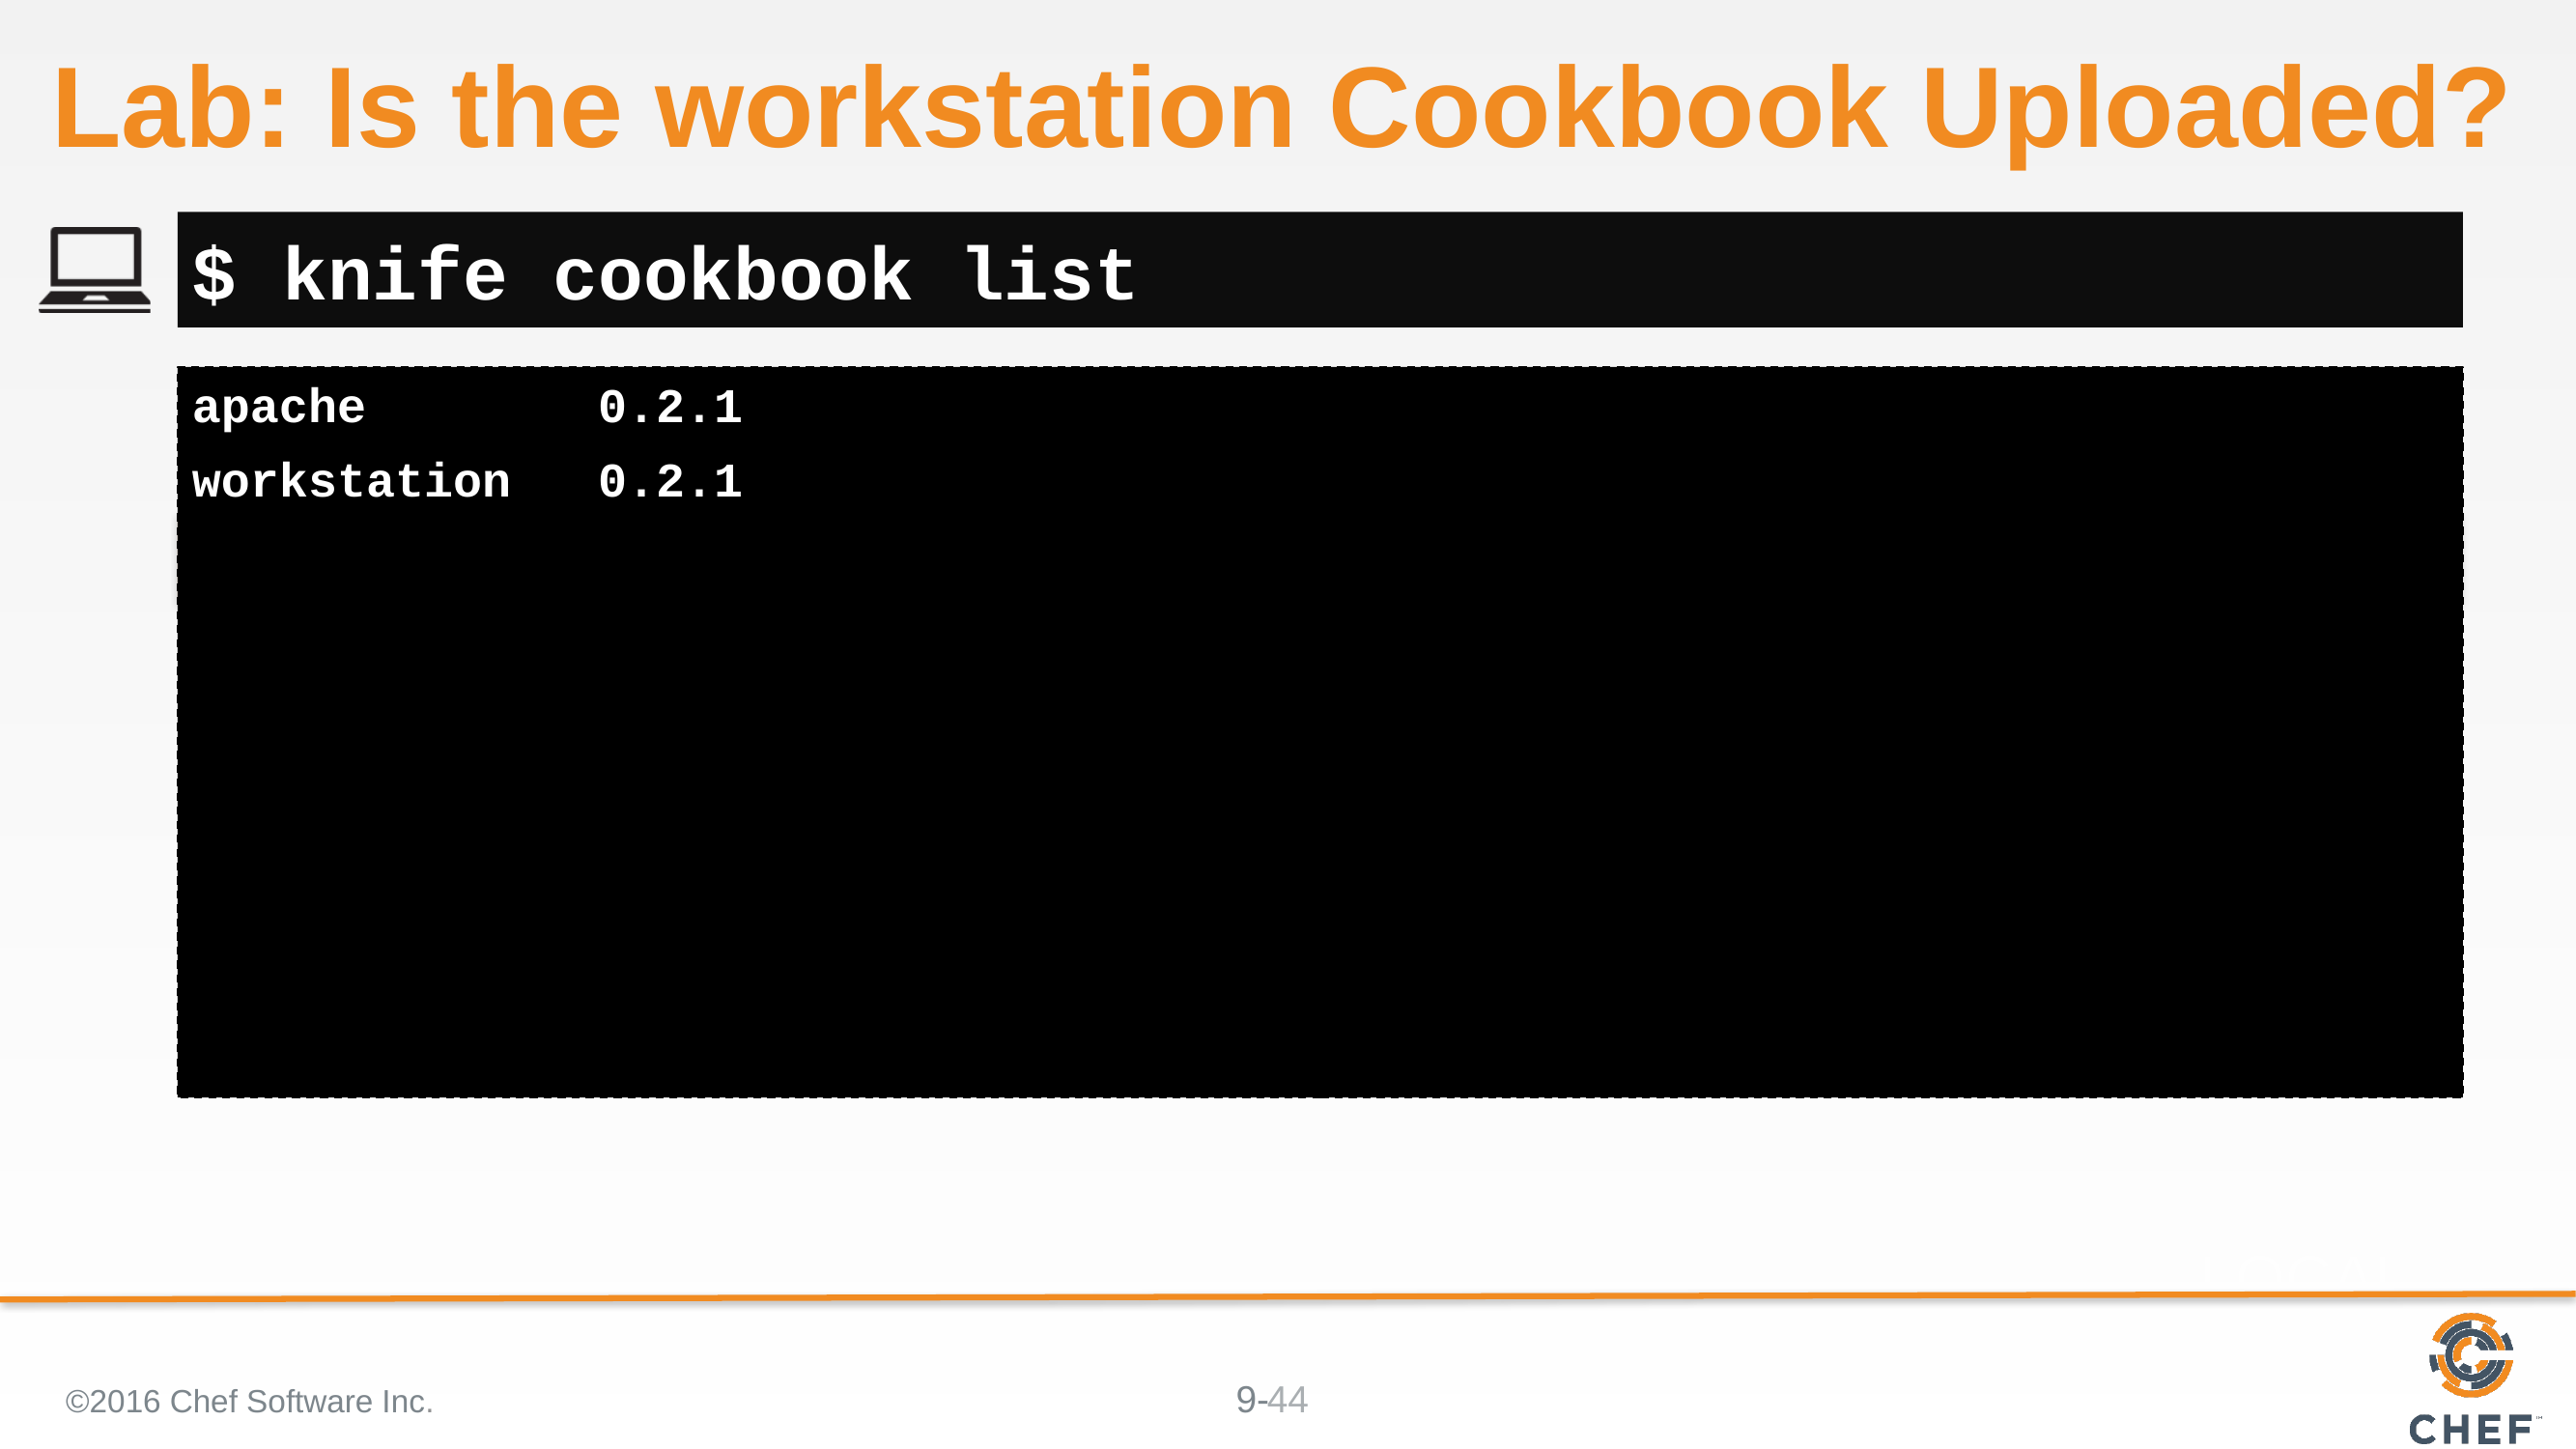

# Lab: Is the workstation Cookbook Uploaded?
$ knife cookbook list
apache        0.2.1
workstation   0.2.1
©2016 Chef Software Inc.
44